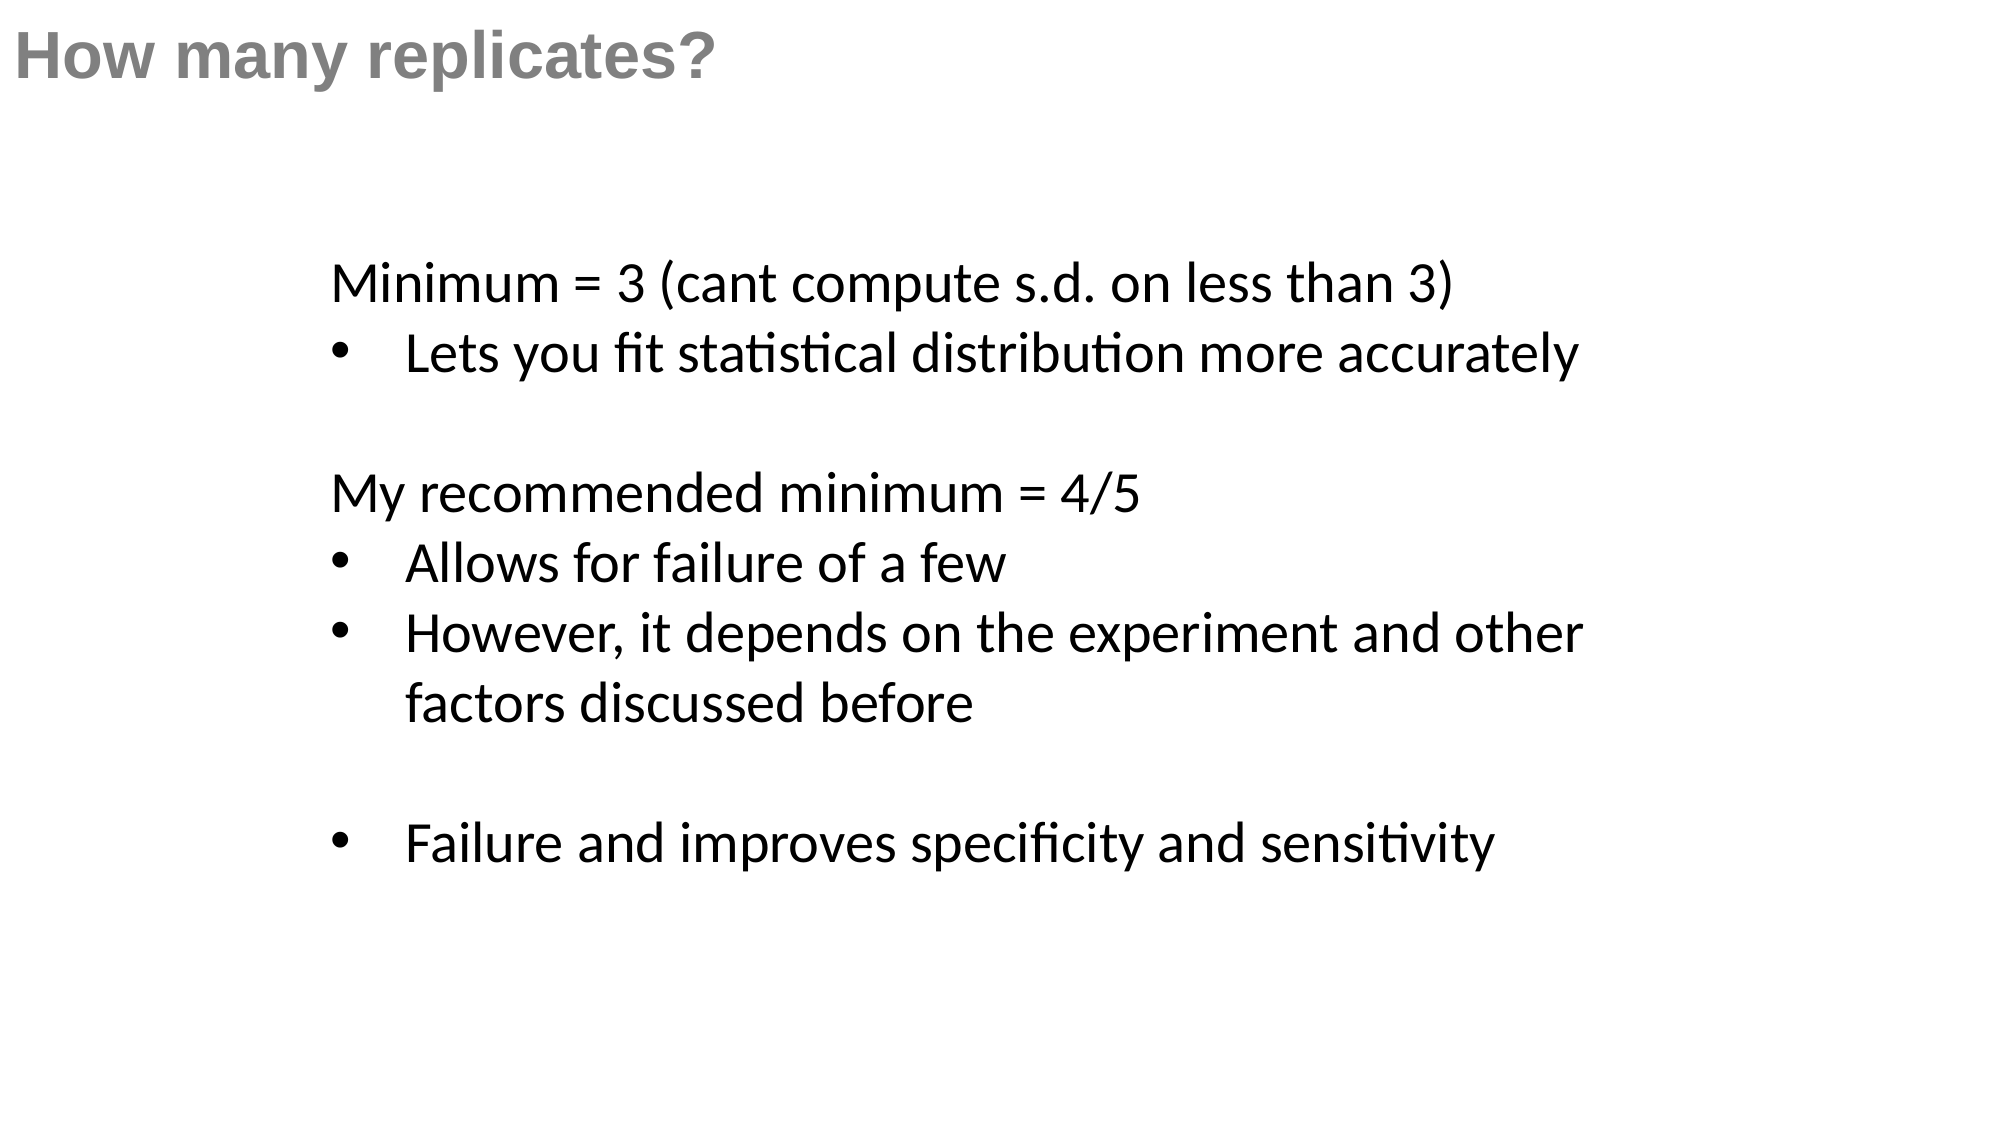

How many replicates?
Minimum = 3 (cant compute s.d. on less than 3)
Lets you fit statistical distribution more accurately

My recommended minimum = 4/5
Allows for failure of a few
However, it depends on the experiment and other factors discussed before

Failure and improves specificity and sensitivity